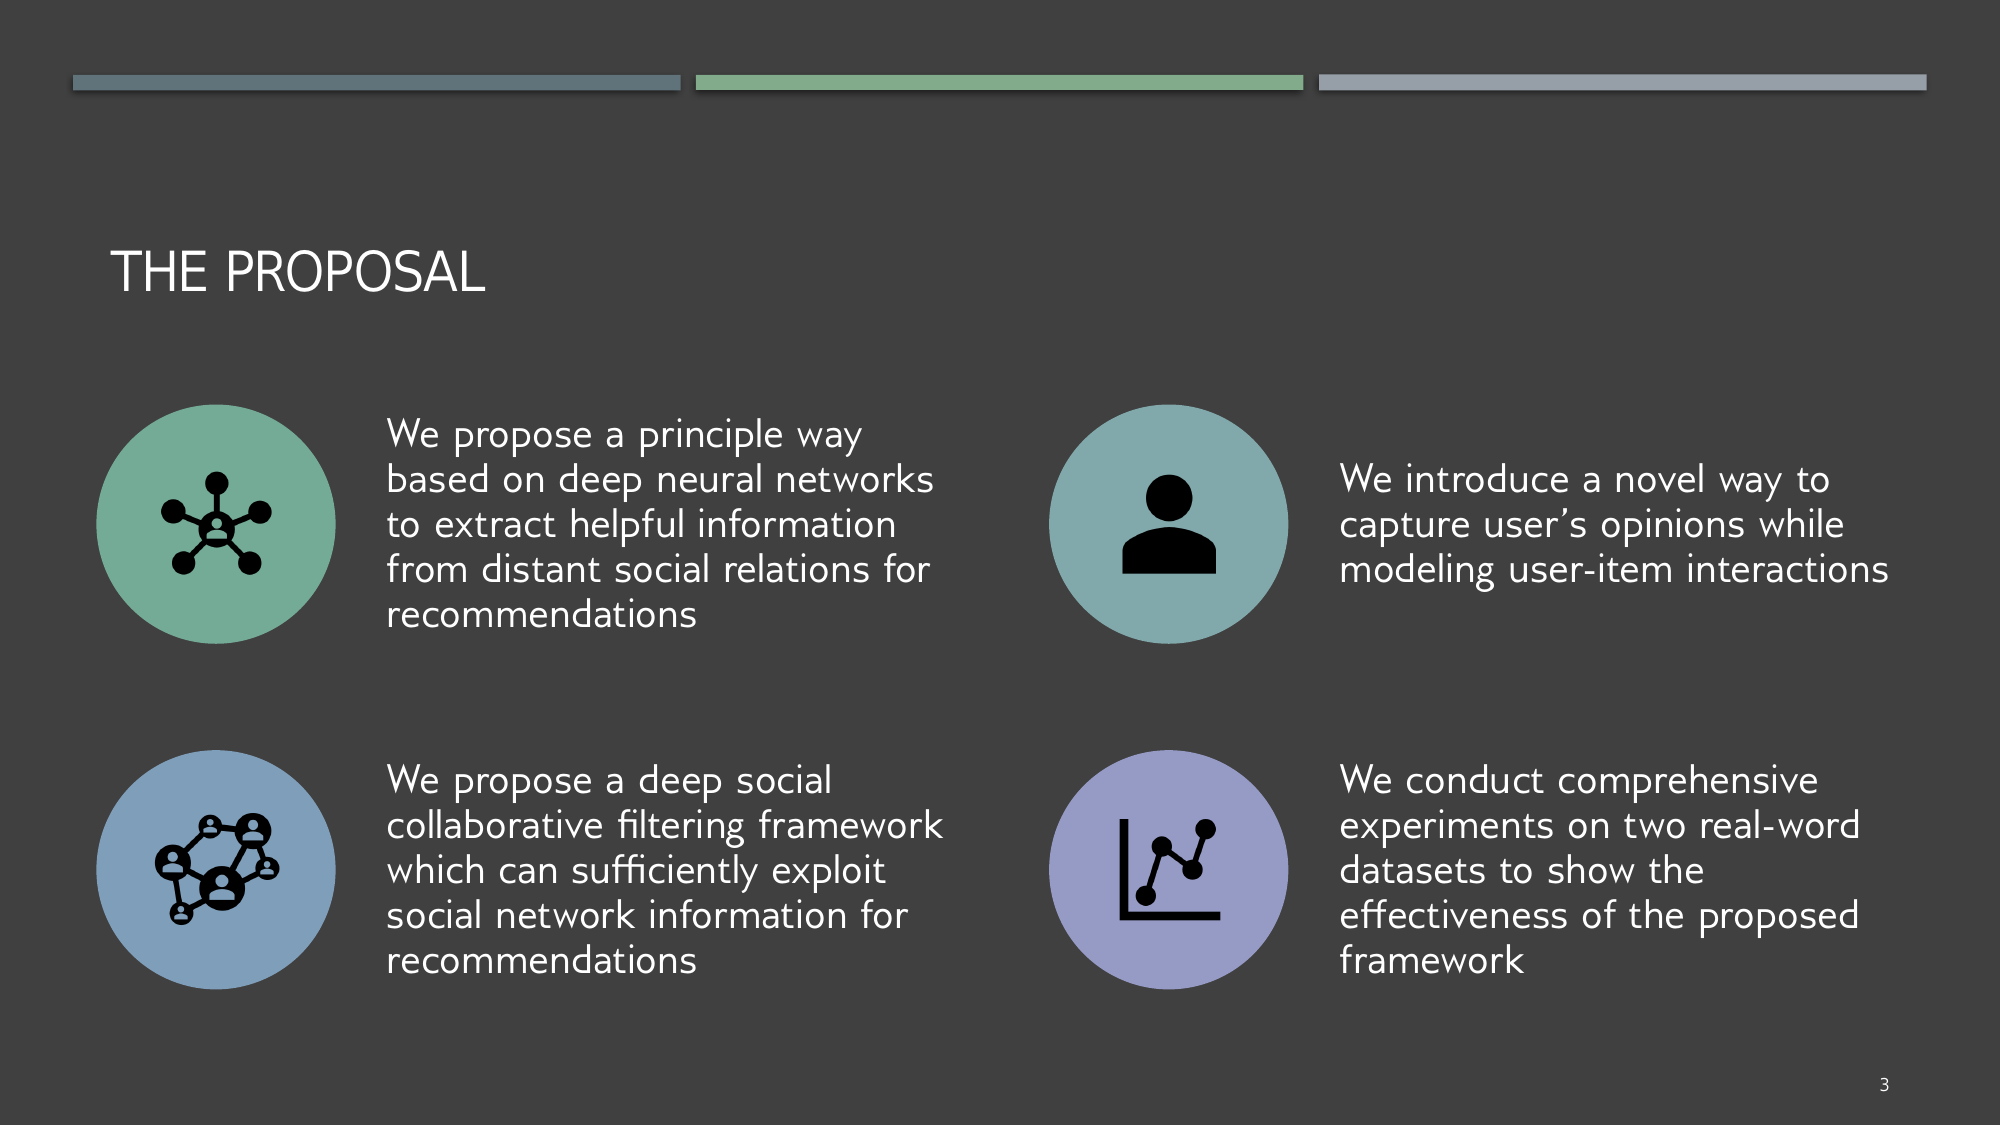

# The proposal
We propose a principle way based on deep neural networks to extract helpful information from distant social relations for recommendations
We introduce a novel way to capture user’s opinions while modeling user-item interactions
We propose a deep social collaborative filtering framework which can sufficiently exploit social network information for recommendations
We conduct comprehensive experiments on two real-word datasets to show the effectiveness of the proposed framework
3